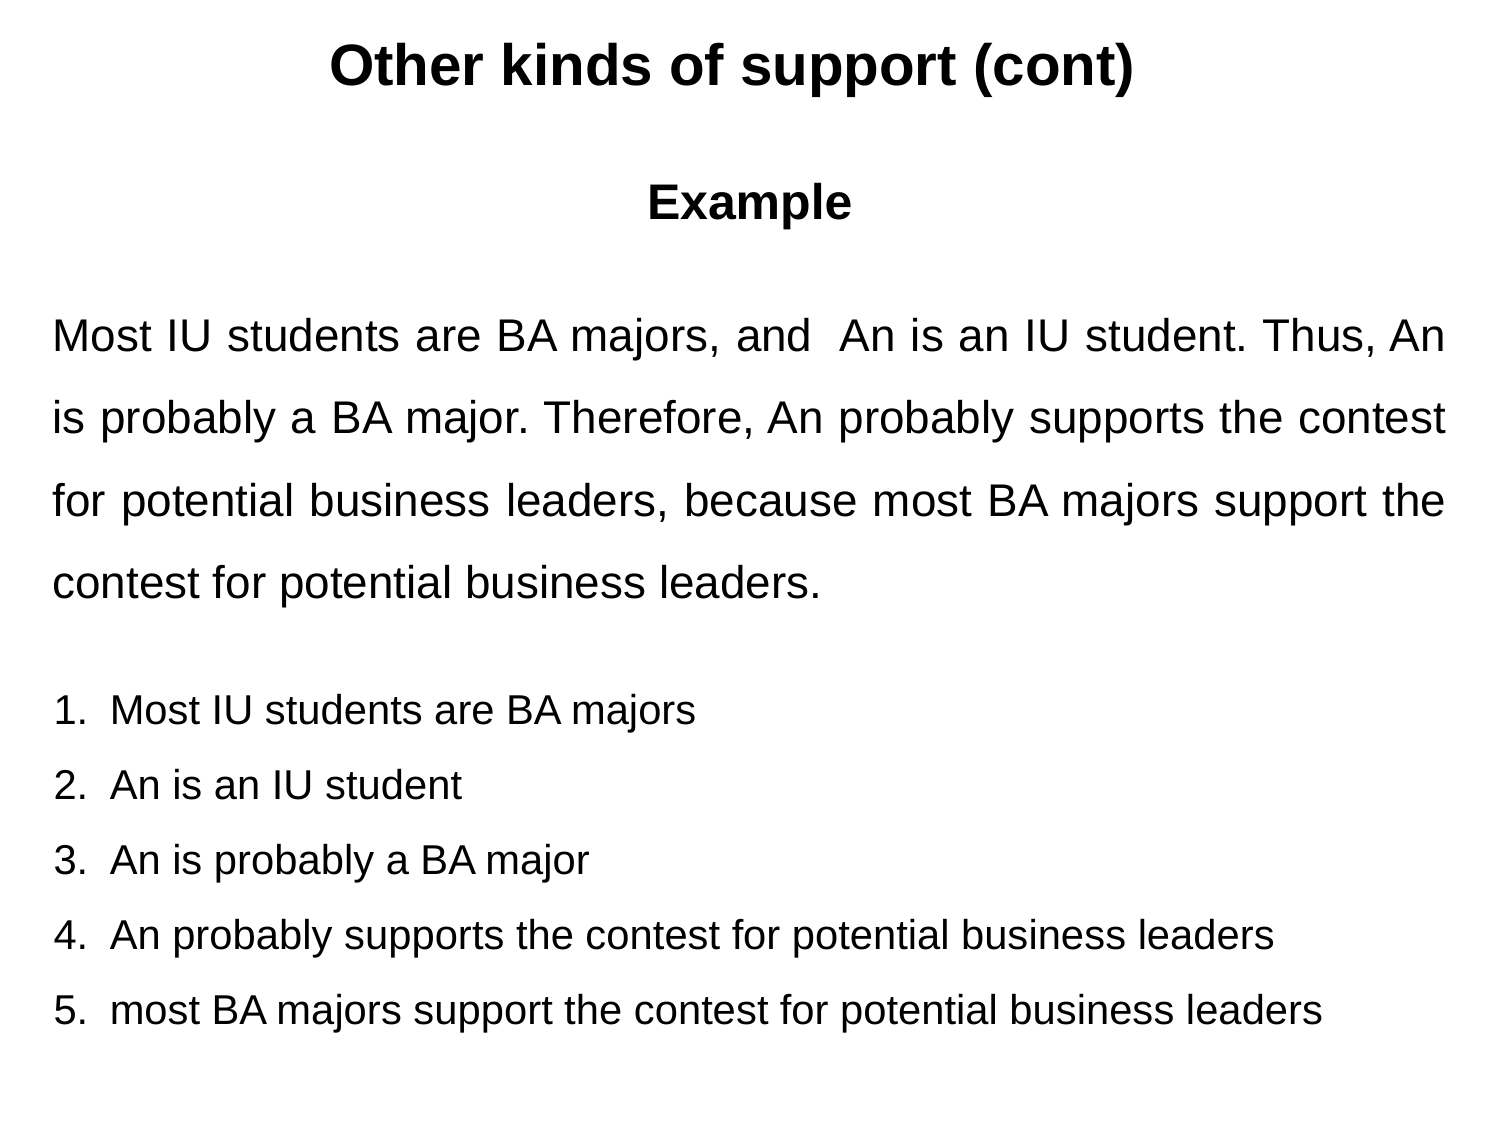

Other kinds of support (cont)
Example

Most IU students are BA majors, and  An is an IU student. Thus, An is probably a BA major. Therefore, An probably supports the contest for potential business leaders, because most BA majors support the contest for potential business leaders.
Most IU students are BA majors
An is an IU student
An is probably a BA major
An probably supports the contest for potential business leaders
most BA majors support the contest for potential business leaders